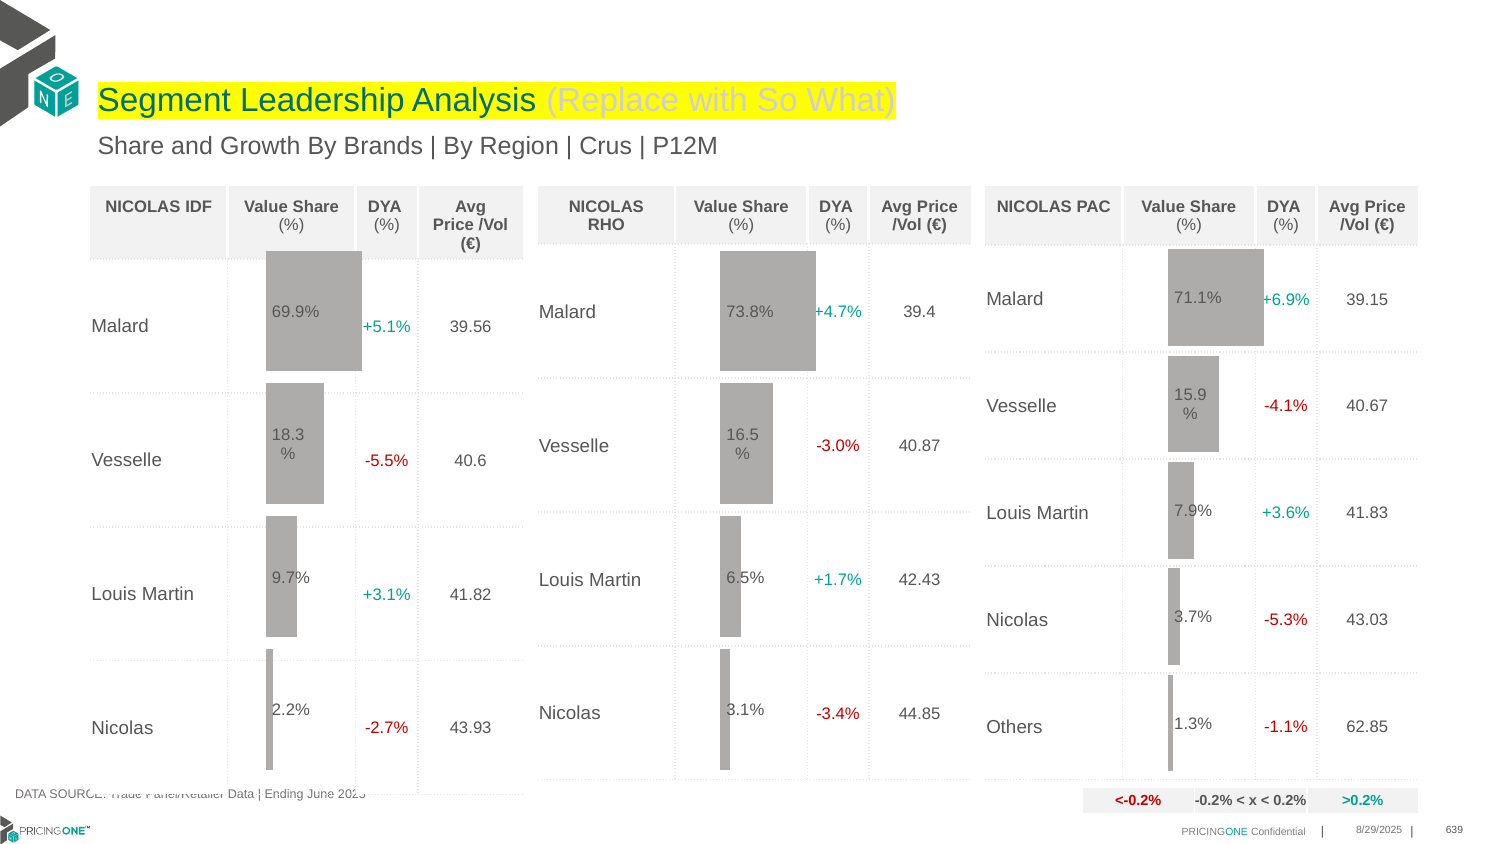

# Segment Leadership Analysis (Replace with So What)
Share and Growth By Brands | By Region | Crus | P12M
| NICOLAS RHO | Value Share (%) | DYA (%) | Avg Price /Vol (€) |
| --- | --- | --- | --- |
| Malard |  | +4.7% | 39.4 |
| Vesselle |  | -3.0% | 40.87 |
| Louis Martin |  | +1.7% | 42.43 |
| Nicolas |  | -3.4% | 44.85 |
| NICOLAS IDF | Value Share (%) | DYA (%) | Avg Price /Vol (€) |
| --- | --- | --- | --- |
| Malard |  | +5.1% | 39.56 |
| Vesselle |  | -5.5% | 40.6 |
| Louis Martin |  | +3.1% | 41.82 |
| Nicolas |  | -2.7% | 43.93 |
| NICOLAS PAC | Value Share (%) | DYA (%) | Avg Price /Vol (€) |
| --- | --- | --- | --- |
| Malard |  | +6.9% | 39.15 |
| Vesselle |  | -4.1% | 40.67 |
| Louis Martin |  | +3.6% | 41.83 |
| Nicolas |  | -5.3% | 43.03 |
| Others |  | -1.1% | 62.85 |

### Chart

| Category | Crus | NICOLAS IDF |
|---|---|
| None | 0.6987911922366556 |

### Chart

| Category | Crus | NICOLAS RHO |
|---|---|
| None | 0.7383854035793059 |

### Chart

| Category | Crus | NICOLAS PAC |
|---|---|
| None | 0.7106142519492515 |
DATA SOURCE: Trade Panel/Retailer Data | Ending June 2025
| <-0.2% | -0.2% < x < 0.2% | >0.2% |
| --- | --- | --- |

8/29/2025
639